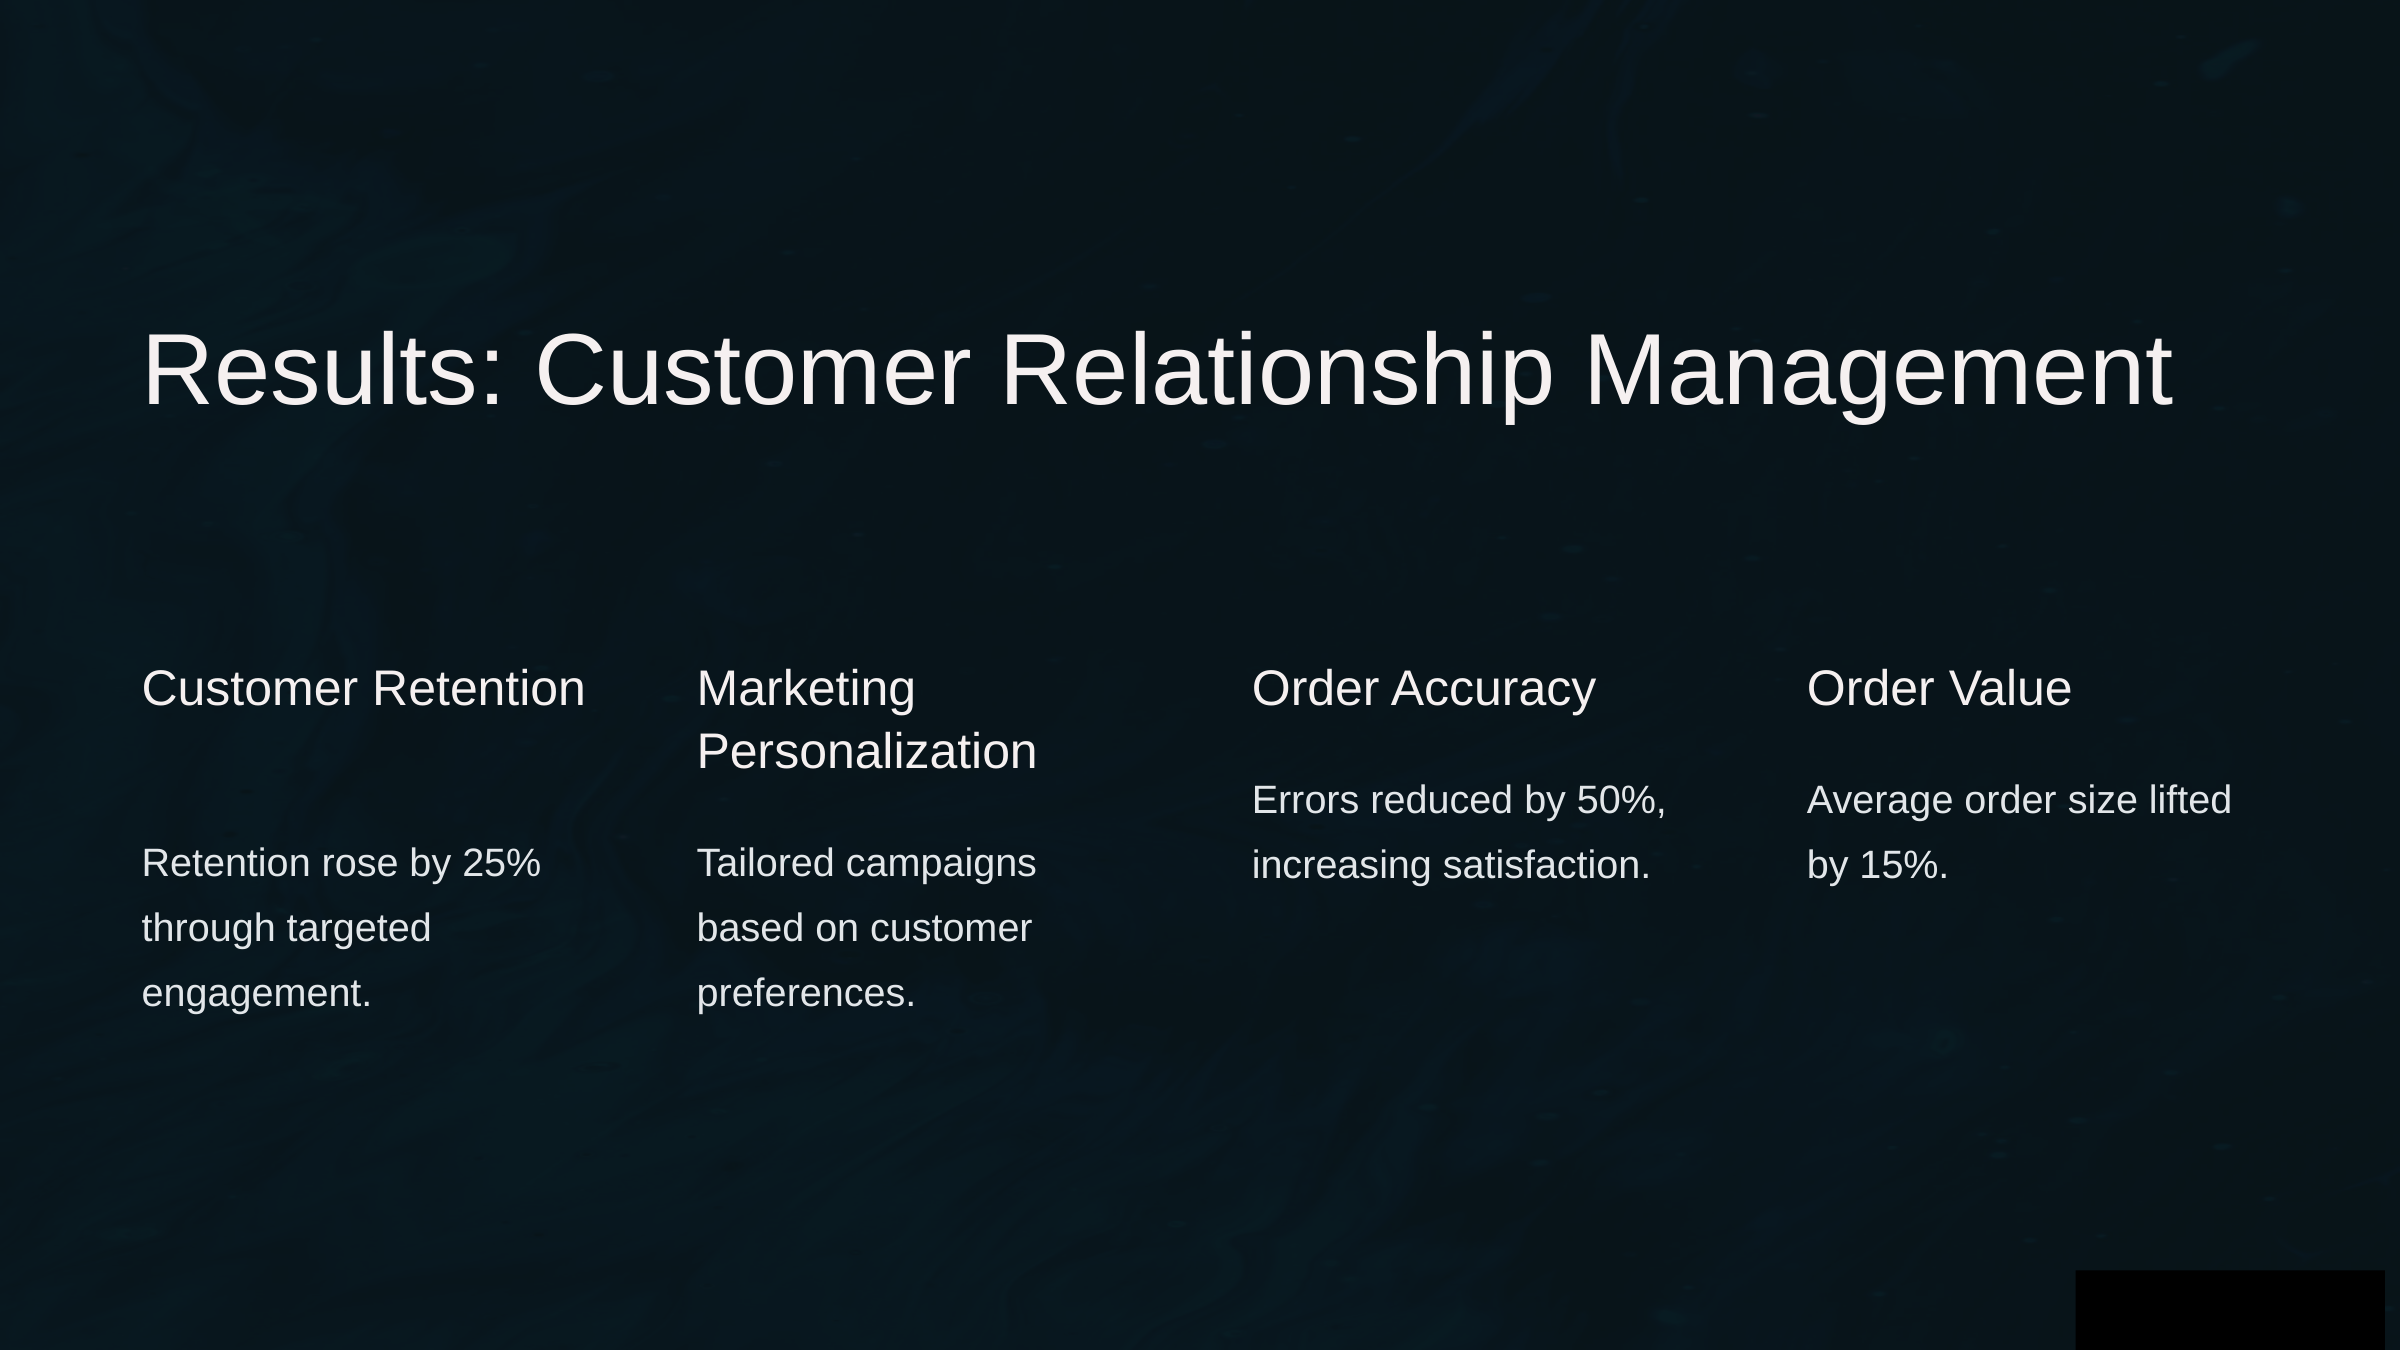

Results: Customer Relationship Management
Customer Retention
Marketing Personalization
Order Accuracy
Order Value
Errors reduced by 50%, increasing satisfaction.
Average order size lifted by 15%.
Retention rose by 25% through targeted engagement.
Tailored campaigns based on customer preferences.